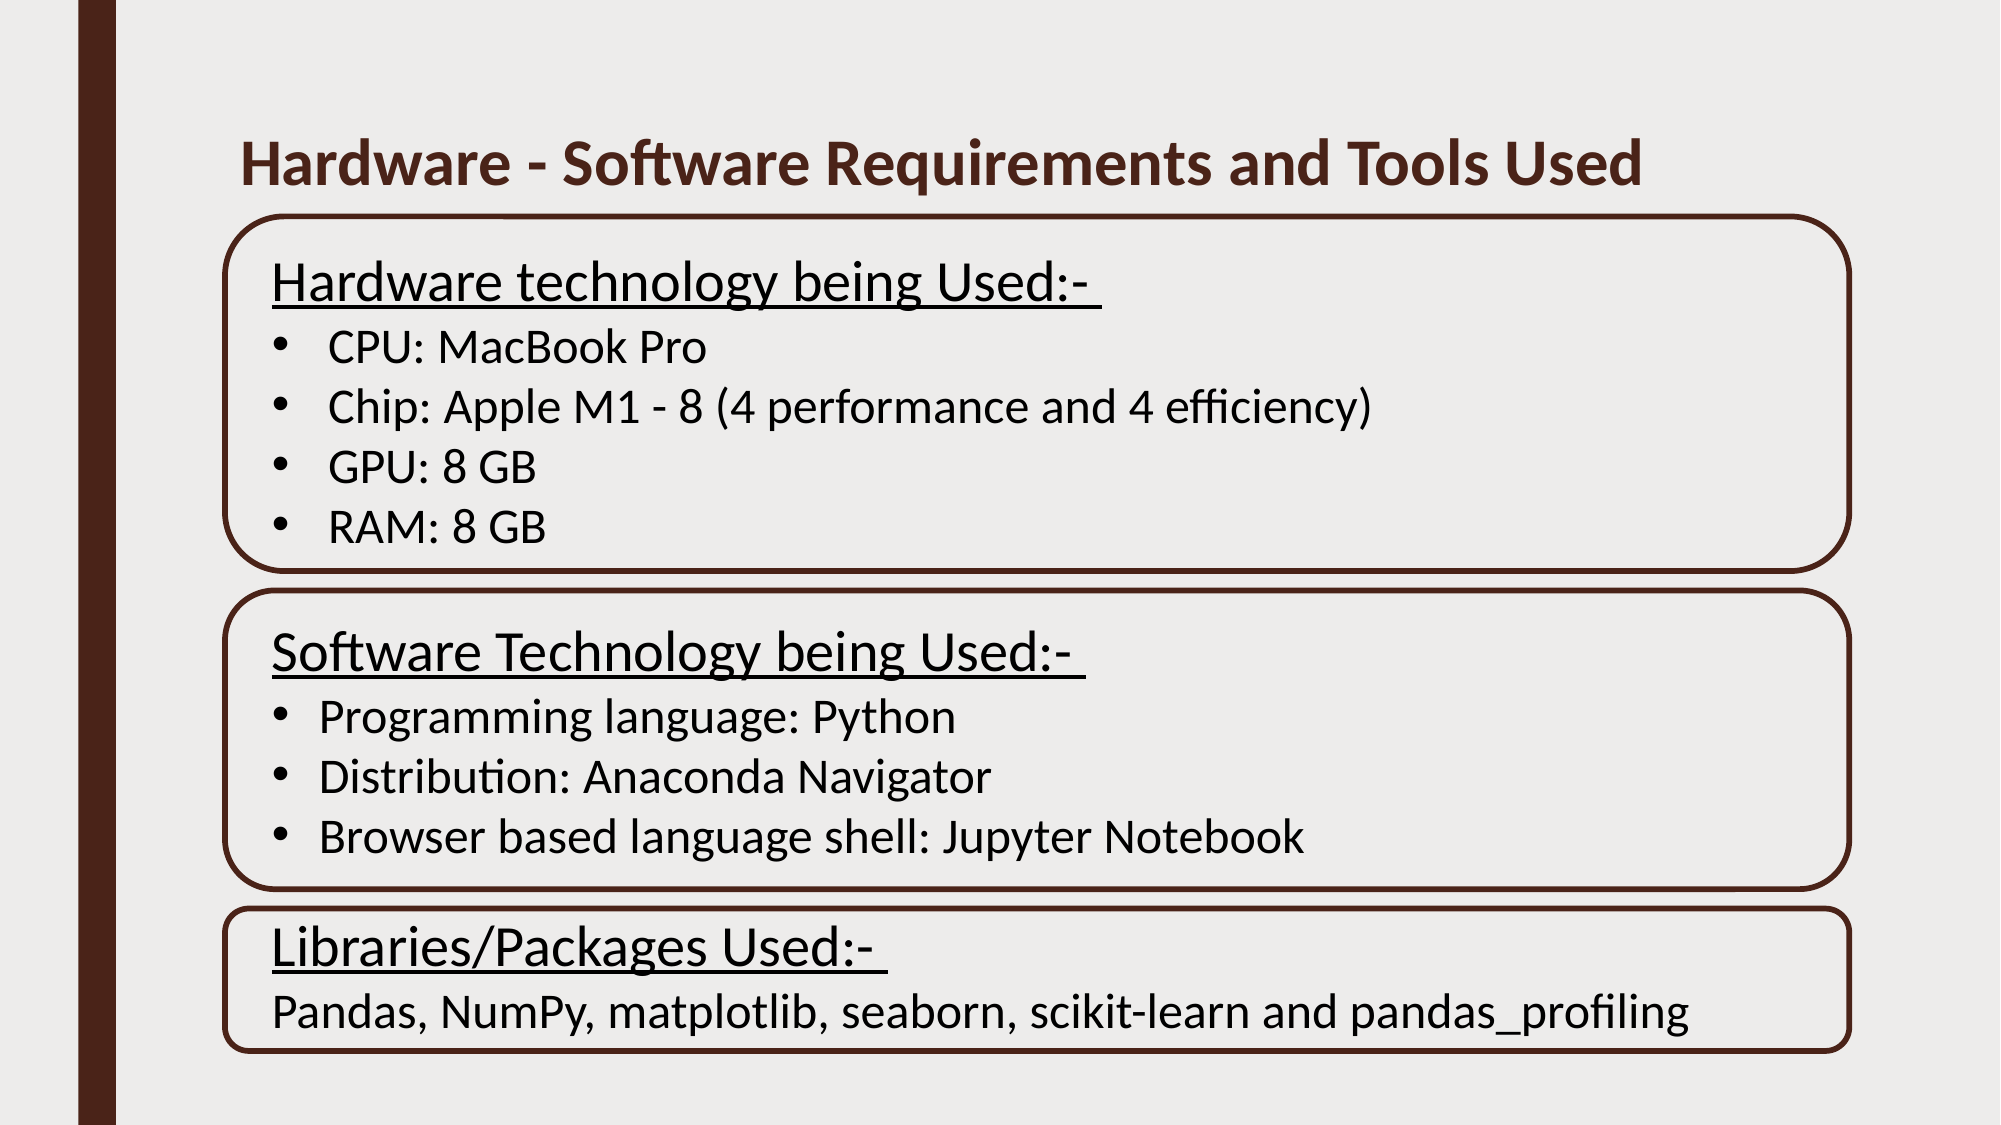

# Hardware - Software Requirements and Tools Used

Hardware technology being Used:-
CPU: MacBook Pro
Chip: Apple M1 - 8 (4 performance and 4 efficiency)
GPU: 8 GB
RAM: 8 GB

Software Technology being Used:-
Programming language: Python
Distribution: Anaconda Navigator
Browser based language shell: Jupyter Notebook

Libraries/Packages Used:-
Pandas, NumPy, matplotlib, seaborn, scikit-learn and pandas_profiling